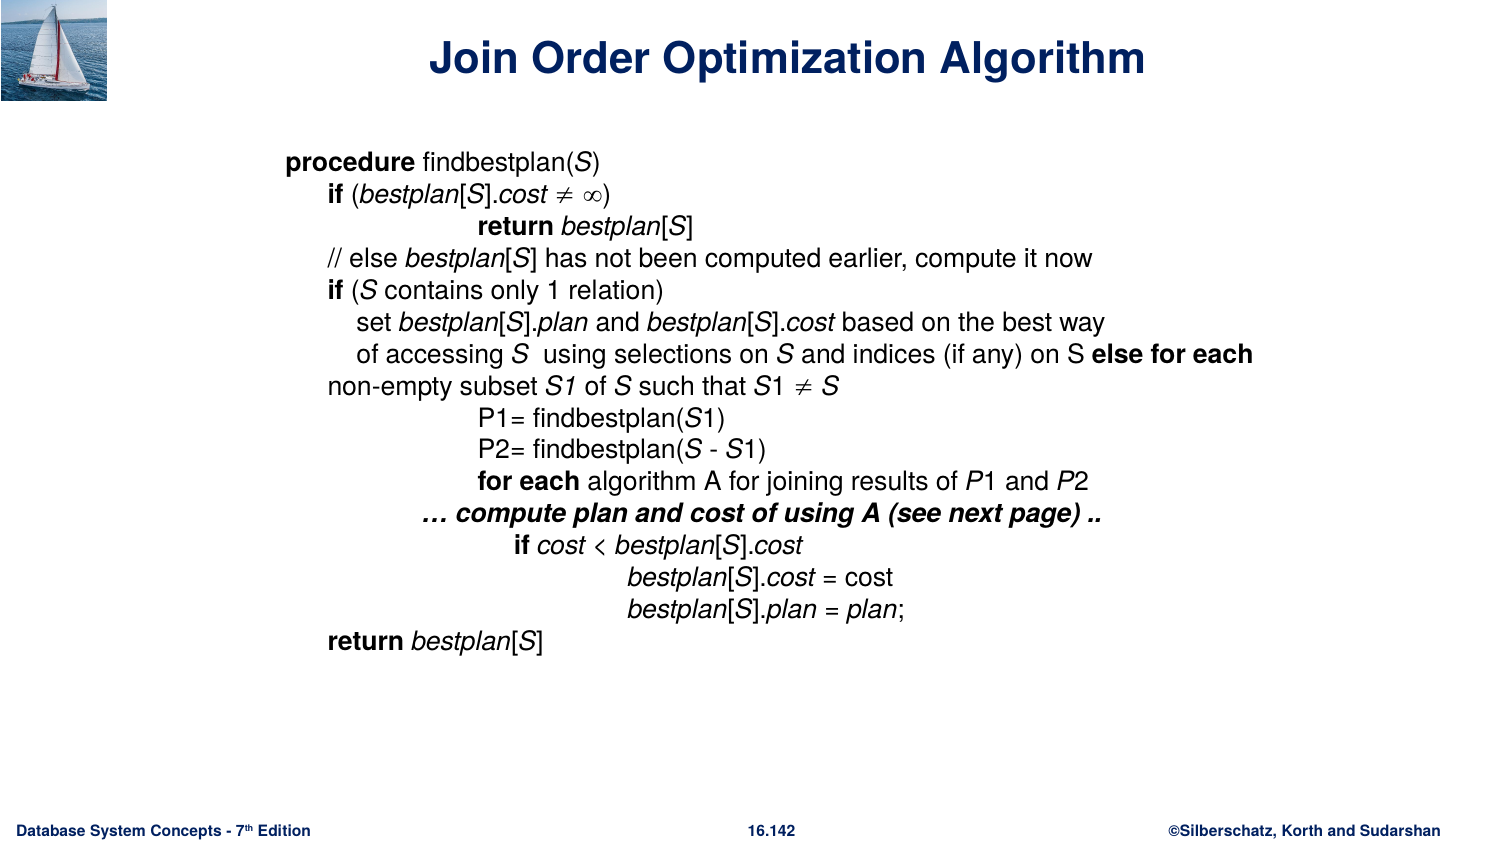

# Join Order Optimization Algorithm
procedure findbestplan(S)
if (bestplan[S].cost ≠ ∞)
	return bestplan[S]
// else bestplan[S] has not been computed earlier, compute it now
if (S contains only 1 relation)
    set bestplan[S].plan and bestplan[S].cost based on the best way
    of accessing S  using selections on S and indices (if any) on S else for each non-empty subset S1 of S such that S1 ≠ S
	P1= findbestplan(S1)
	P2= findbestplan(S - S1)
	for each algorithm A for joining results of P1 and P2
             … compute plan and cost of using A (see next page) ..
  	     if cost < bestplan[S].cost
		bestplan[S].cost = cost
		bestplan[S].plan = plan;
return bestplan[S]